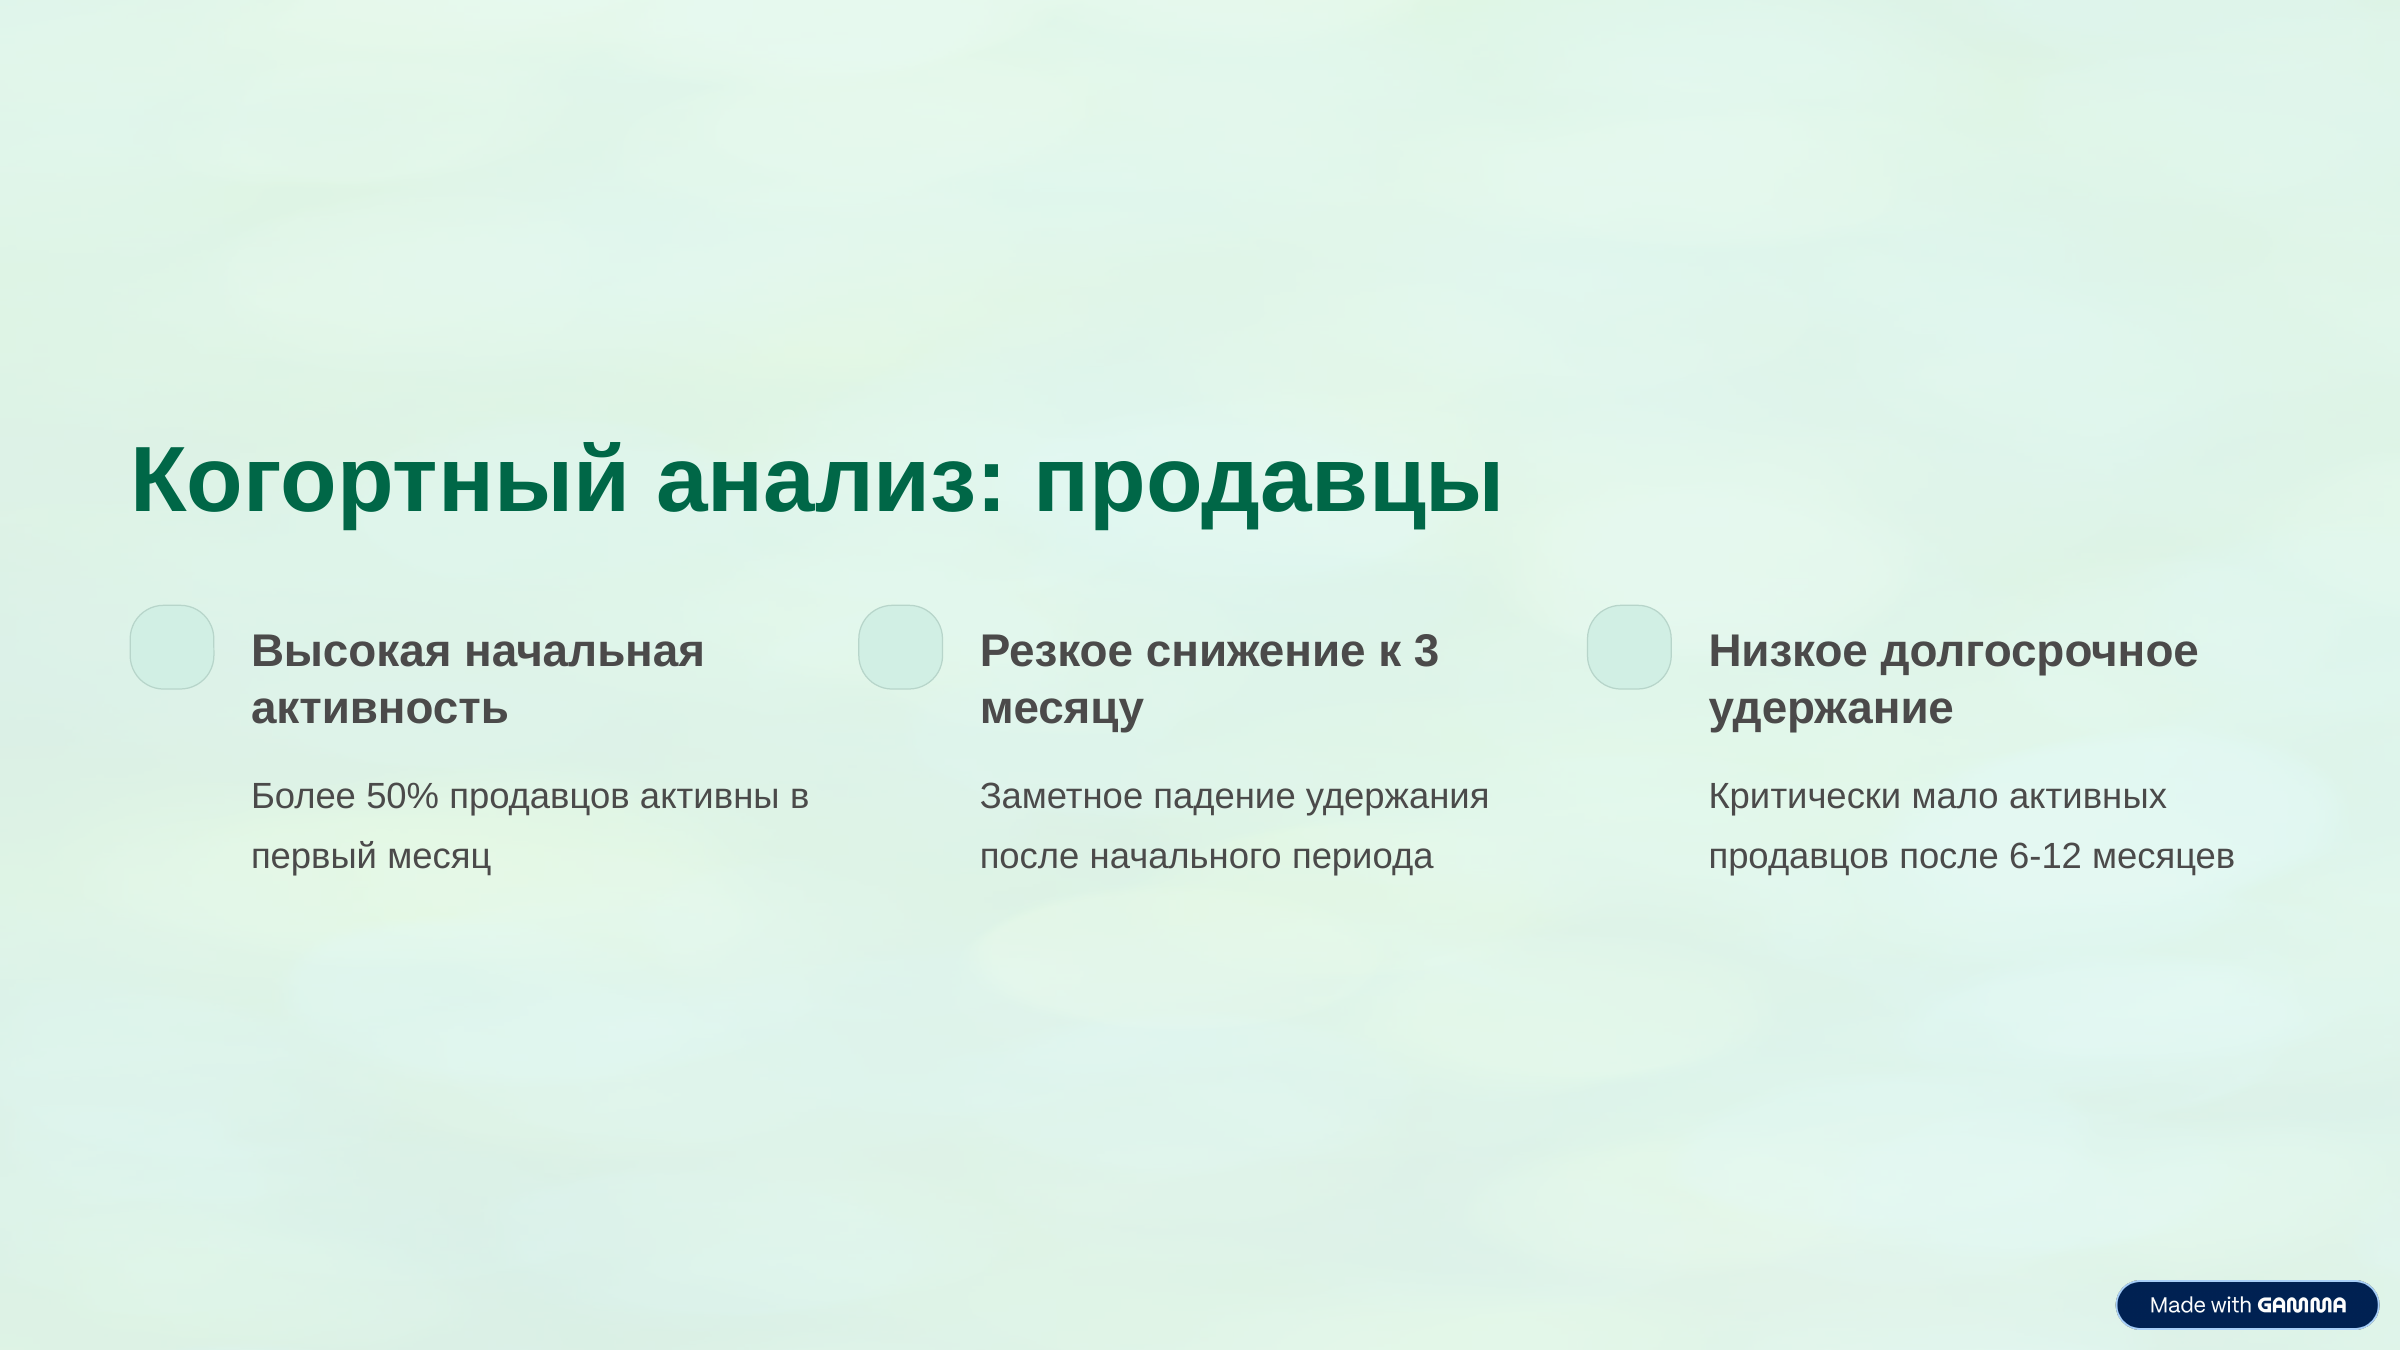

Когортный анализ: продавцы

Высокая начальная активность
Резкое снижение к 3 месяцу
Низкое долгосрочное удержание
Более 50% продавцов активны в первый месяц
Заметное падение удержания после начального периода
Критически мало активных продавцов после 6-12 месяцев